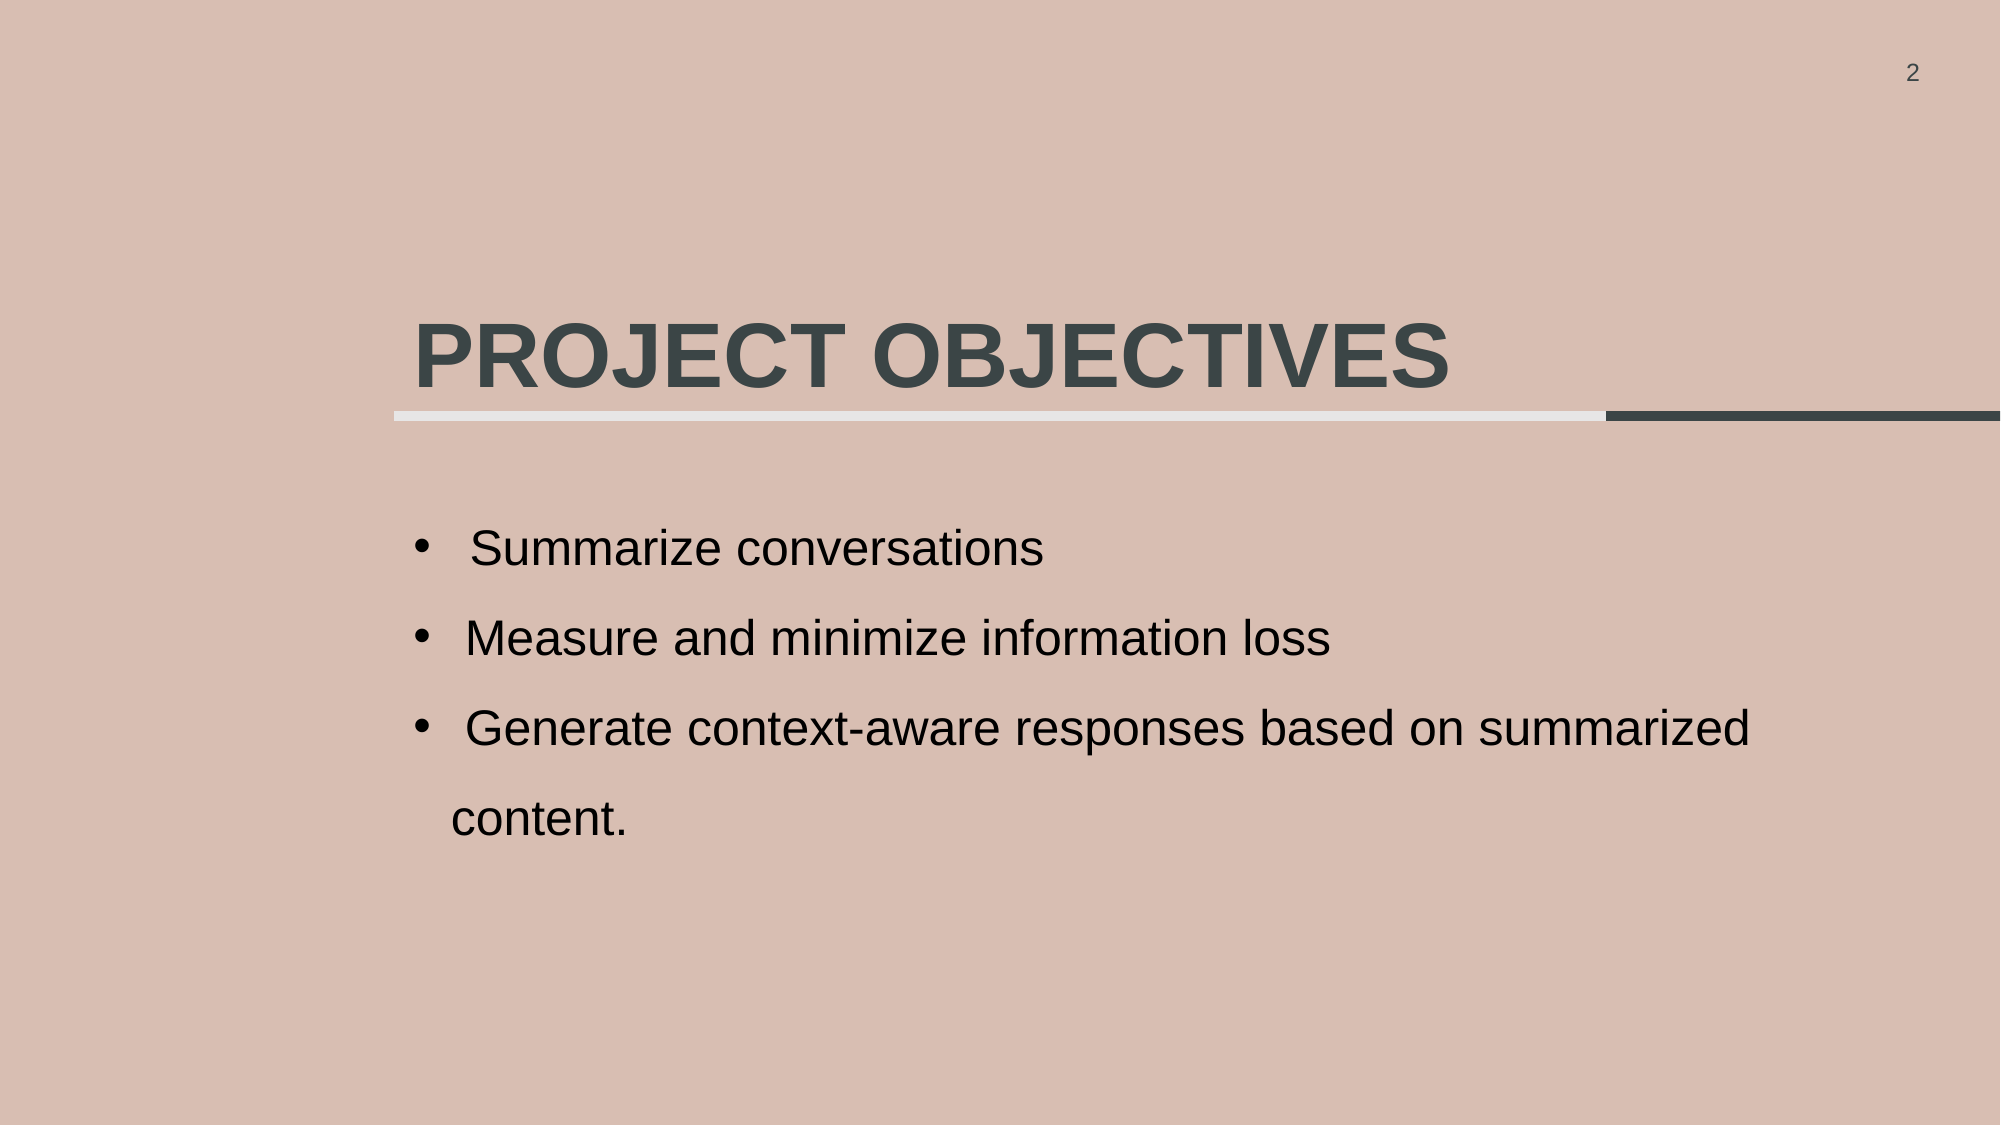

2
# Project objectives
Summarize conversations
 Measure and minimize information loss
 Generate context-aware responses based on summarized content.